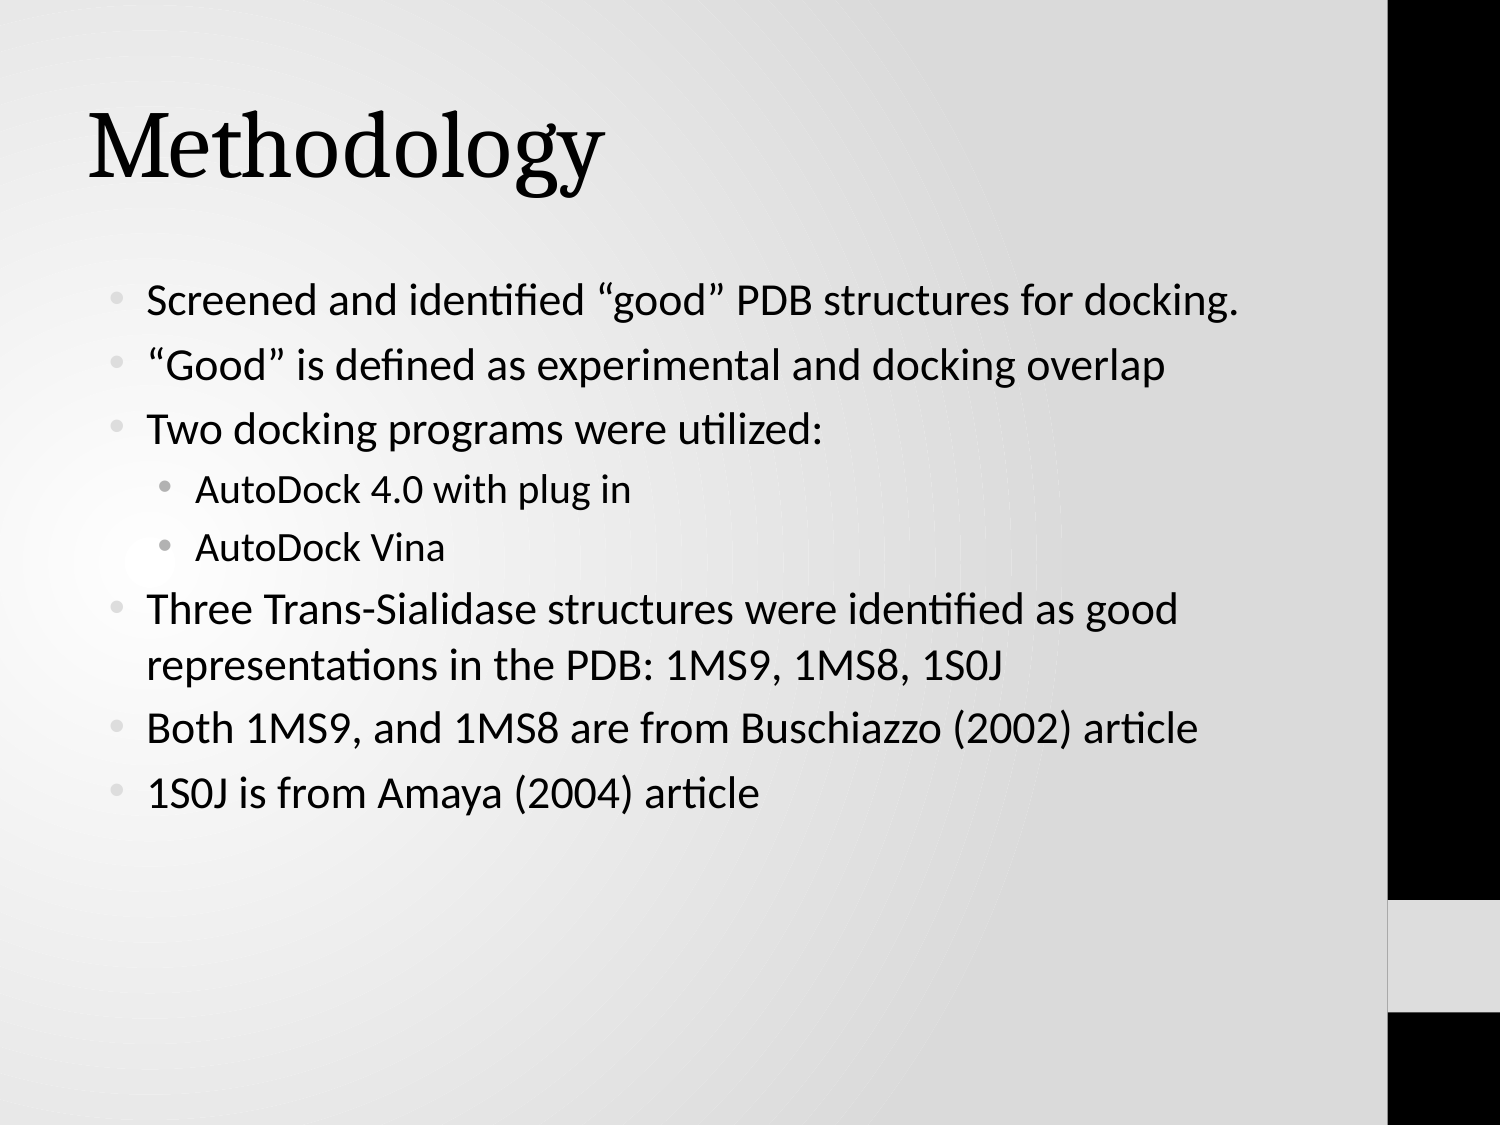

# Methodology
Screened and identified “good” PDB structures for docking.
“Good” is defined as experimental and docking overlap
Two docking programs were utilized:
AutoDock 4.0 with plug in
AutoDock Vina
Three Trans-Sialidase structures were identified as good representations in the PDB: 1MS9, 1MS8, 1S0J
Both 1MS9, and 1MS8 are from Buschiazzo (2002) article
1S0J is from Amaya (2004) article